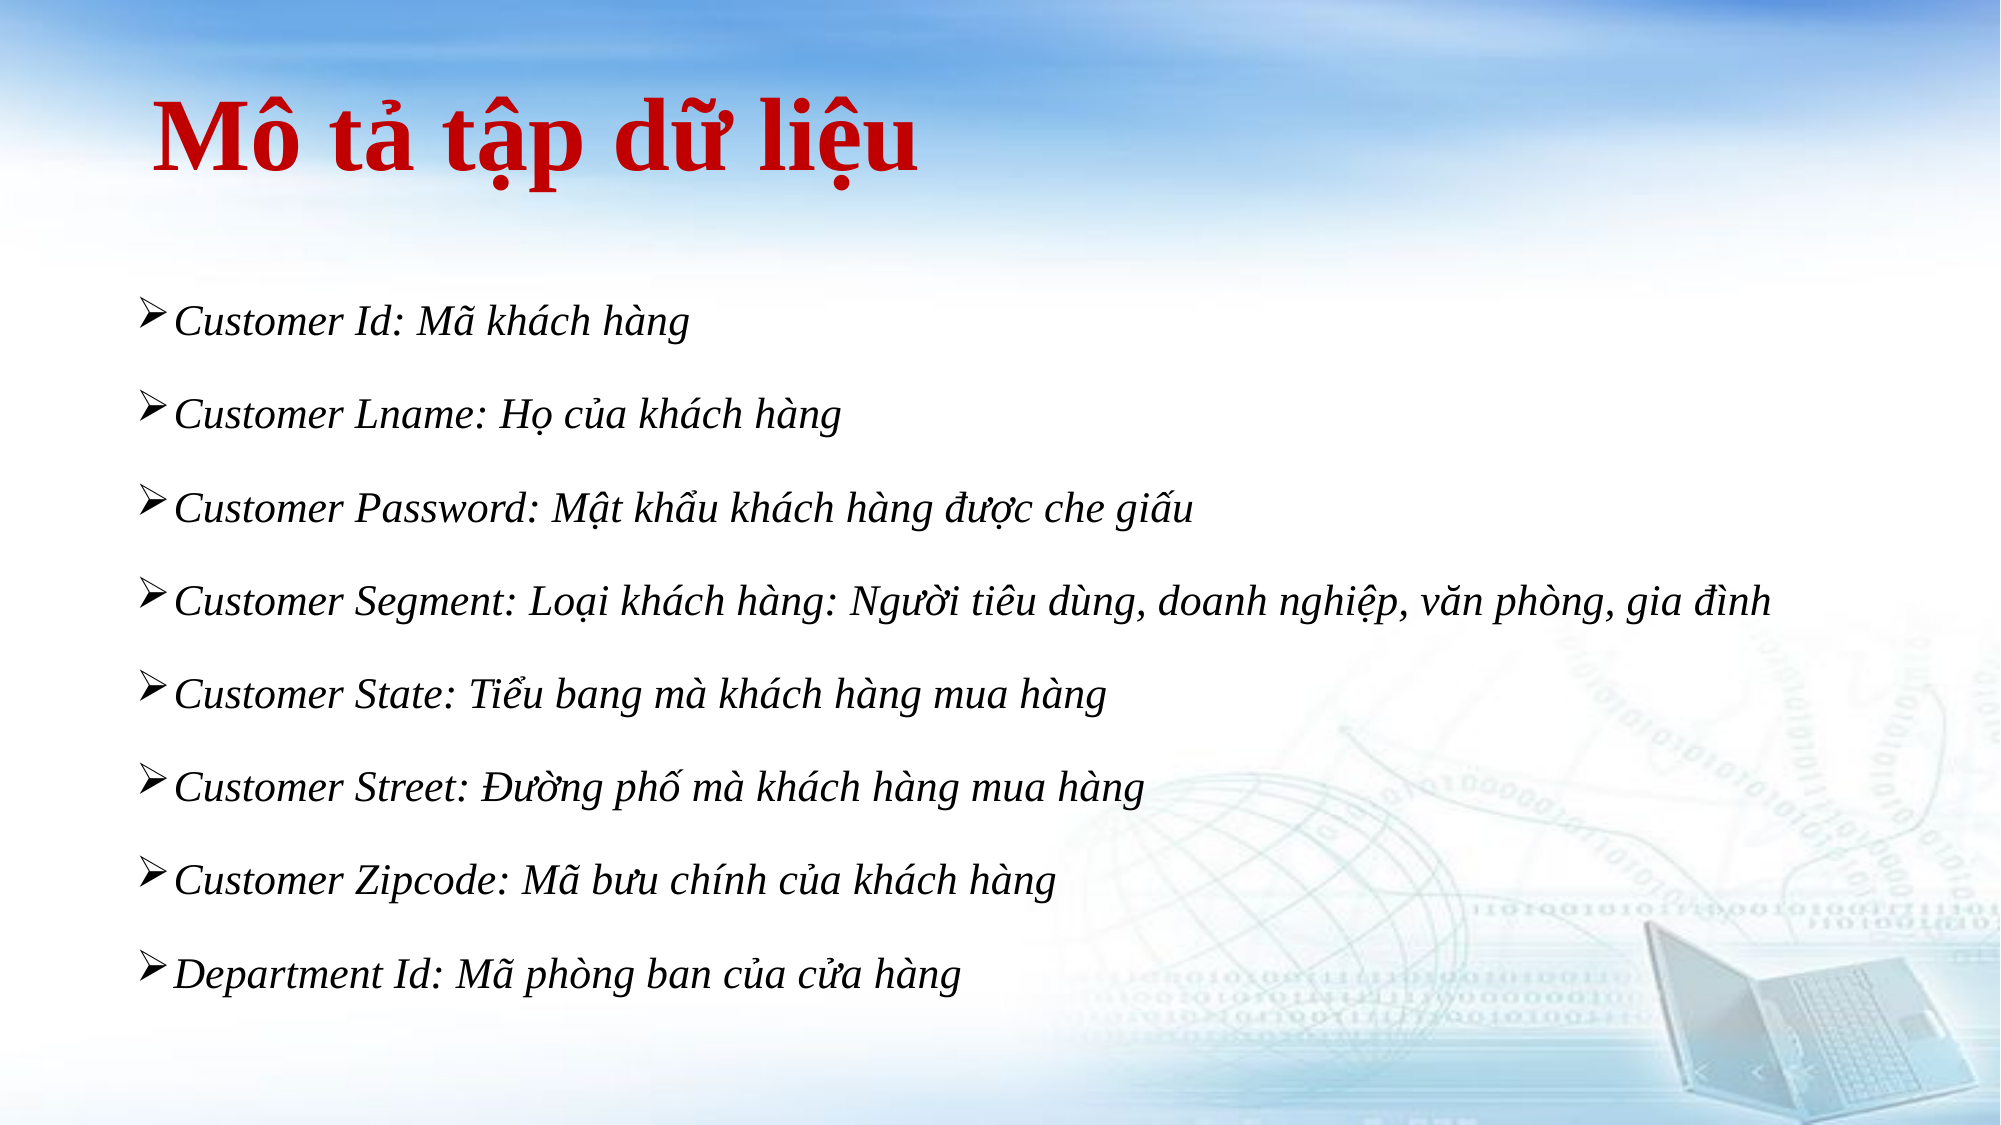

# Mô tả tập dữ liệu
Customer Id: Mã khách hàng
Customer Lname: Họ của khách hàng
Customer Password: Mật khẩu khách hàng được che giấu
Customer Segment: Loại khách hàng: Người tiêu dùng, doanh nghiệp, văn phòng, gia đình
Customer State: Tiểu bang mà khách hàng mua hàng
Customer Street: Đường phố mà khách hàng mua hàng
Customer Zipcode: Mã bưu chính của khách hàng
Department Id: Mã phòng ban của cửa hàng